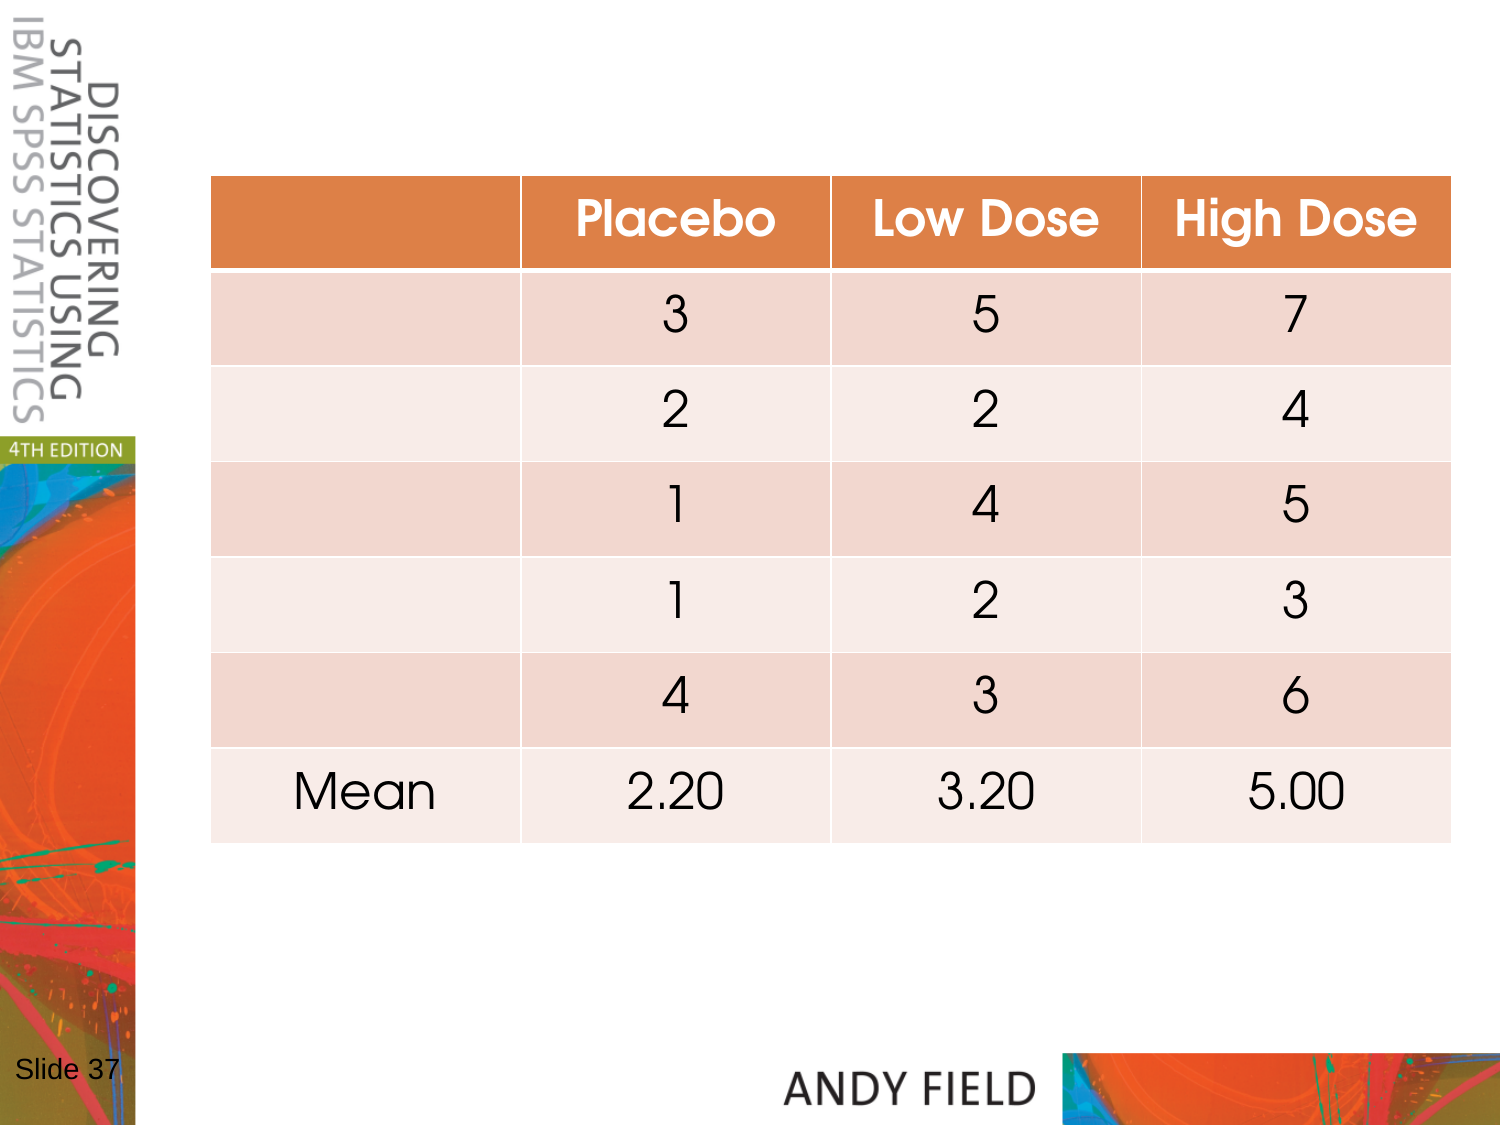

|  | Placebo | Low Dose | High Dose |
| --- | --- | --- | --- |
|  | 3 | 5 | 7 |
|  | 2 | 2 | 4 |
|  | 1 | 4 | 5 |
|  | 1 | 2 | 3 |
|  | 4 | 3 | 6 |
| Mean | 2.20 | 3.20 | 5.00 |
Slide 37